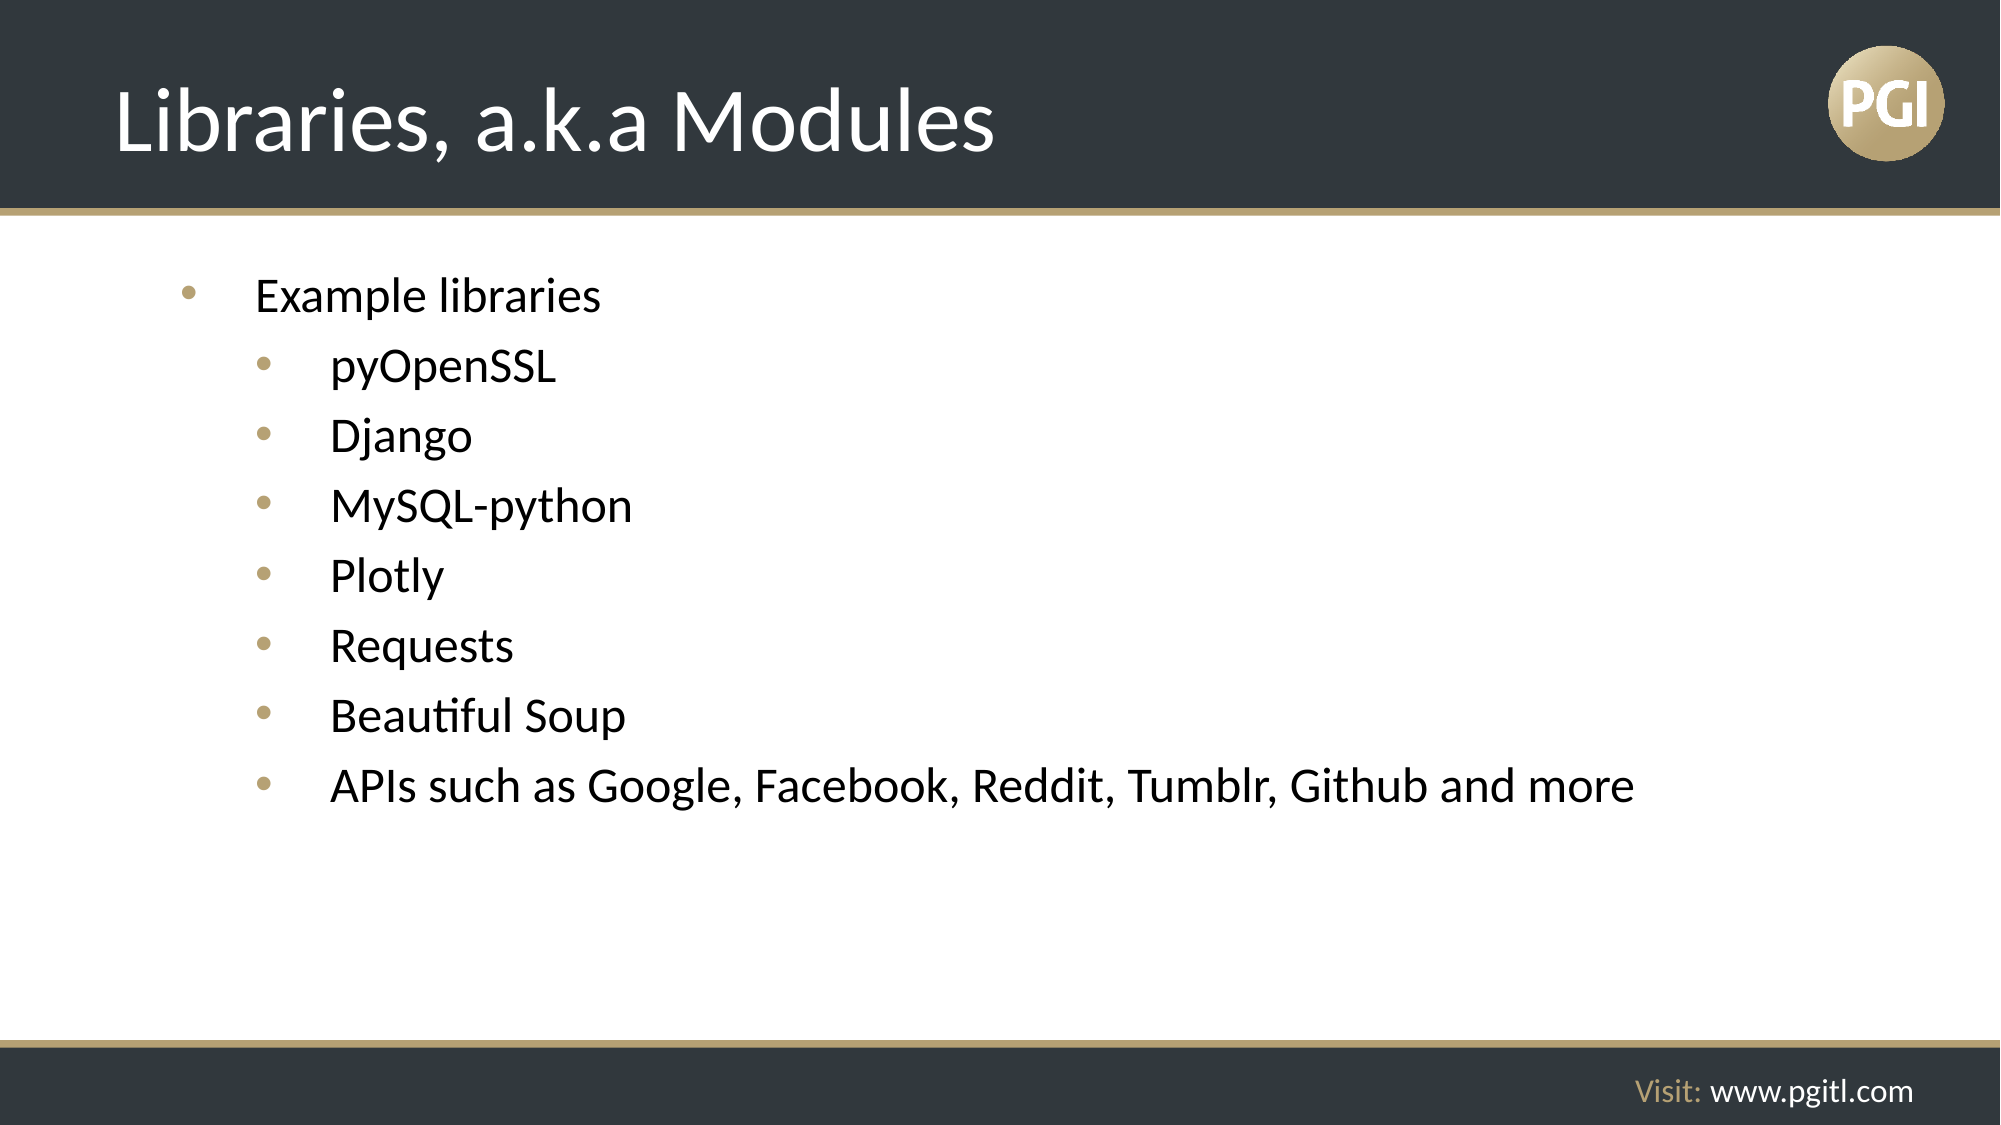

# Libraries, a.k.a Modules
Example libraries
pyOpenSSL
Django
MySQL-python
Plotly
Requests
Beautiful Soup
APIs such as Google, Facebook, Reddit, Tumblr, Github and more